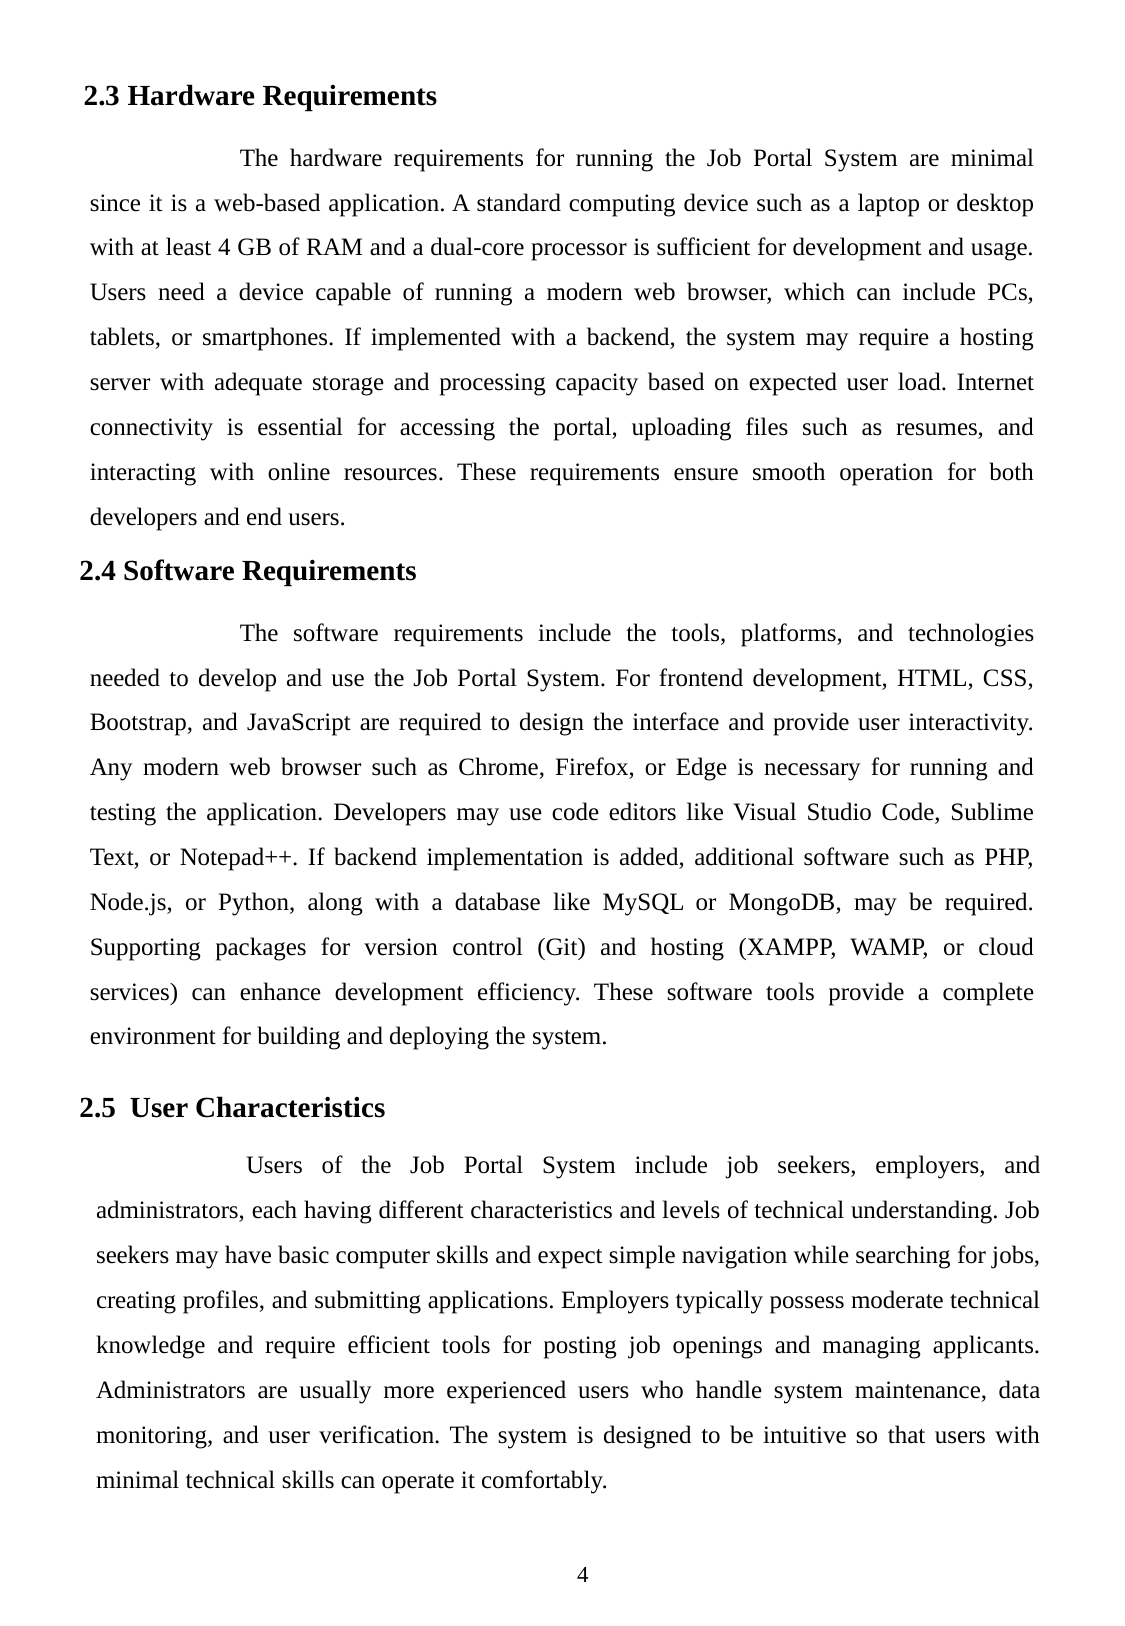

2.3 Hardware Requirements
	The hardware requirements for running the Job Portal System are minimal since it is a web-based application. A standard computing device such as a laptop or desktop with at least 4 GB of RAM and a dual-core processor is sufficient for development and usage. Users need a device capable of running a modern web browser, which can include PCs, tablets, or smartphones. If implemented with a backend, the system may require a hosting server with adequate storage and processing capacity based on expected user load. Internet connectivity is essential for accessing the portal, uploading files such as resumes, and interacting with online resources. These requirements ensure smooth operation for both developers and end users.
2.4 Software Requirements
	The software requirements include the tools, platforms, and technologies needed to develop and use the Job Portal System. For frontend development, HTML, CSS, Bootstrap, and JavaScript are required to design the interface and provide user interactivity. Any modern web browser such as Chrome, Firefox, or Edge is necessary for running and testing the application. Developers may use code editors like Visual Studio Code, Sublime Text, or Notepad++. If backend implementation is added, additional software such as PHP, Node.js, or Python, along with a database like MySQL or MongoDB, may be required. Supporting packages for version control (Git) and hosting (XAMPP, WAMP, or cloud services) can enhance development efficiency. These software tools provide a complete environment for building and deploying the system.
2.5  User Characteristics
	Users of the Job Portal System include job seekers, employers, and administrators, each having different characteristics and levels of technical understanding. Job seekers may have basic computer skills and expect simple navigation while searching for jobs, creating profiles, and submitting applications. Employers typically possess moderate technical knowledge and require efficient tools for posting job openings and managing applicants. Administrators are usually more experienced users who handle system maintenance, data monitoring, and user verification. The system is designed to be intuitive so that users with minimal technical skills can operate it comfortably.
4